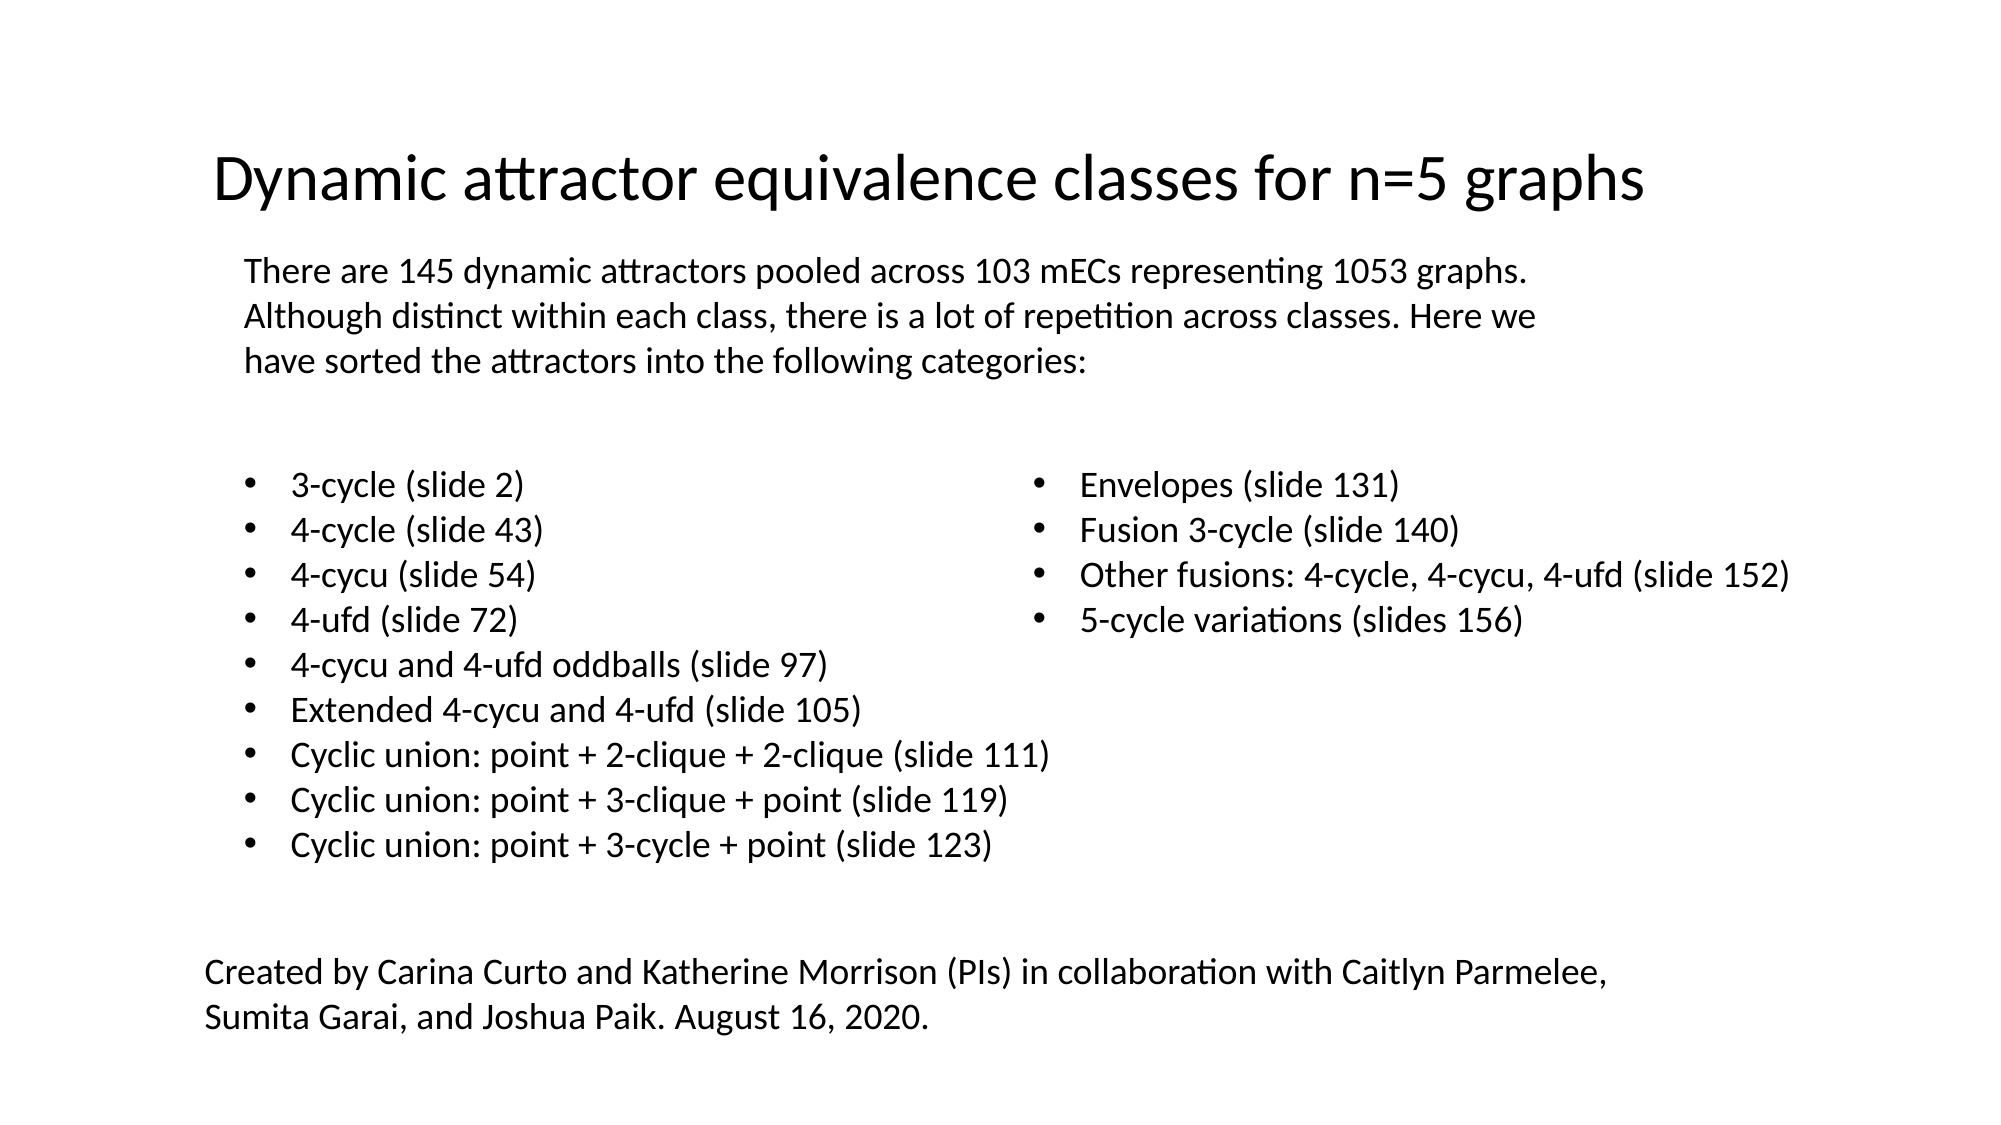

Dynamic attractor equivalence classes for n=5 graphs
There are 145 dynamic attractors pooled across 103 mECs representing 1053 graphs. Although distinct within each class, there is a lot of repetition across classes. Here we have sorted the attractors into the following categories:
3-cycle (slide 2)
4-cycle (slide 43)
4-cycu (slide 54)
4-ufd (slide 72)
4-cycu and 4-ufd oddballs (slide 97)
Extended 4-cycu and 4-ufd (slide 105)
Cyclic union: point + 2-clique + 2-clique (slide 111)
Cyclic union: point + 3-clique + point (slide 119)
Cyclic union: point + 3-cycle + point (slide 123)
Envelopes (slide 131)
Fusion 3-cycle (slide 140)
Other fusions: 4-cycle, 4-cycu, 4-ufd (slide 152)
5-cycle variations (slides 156)
Created by Carina Curto and Katherine Morrison (PIs) in collaboration with Caitlyn Parmelee, Sumita Garai, and Joshua Paik. August 16, 2020.